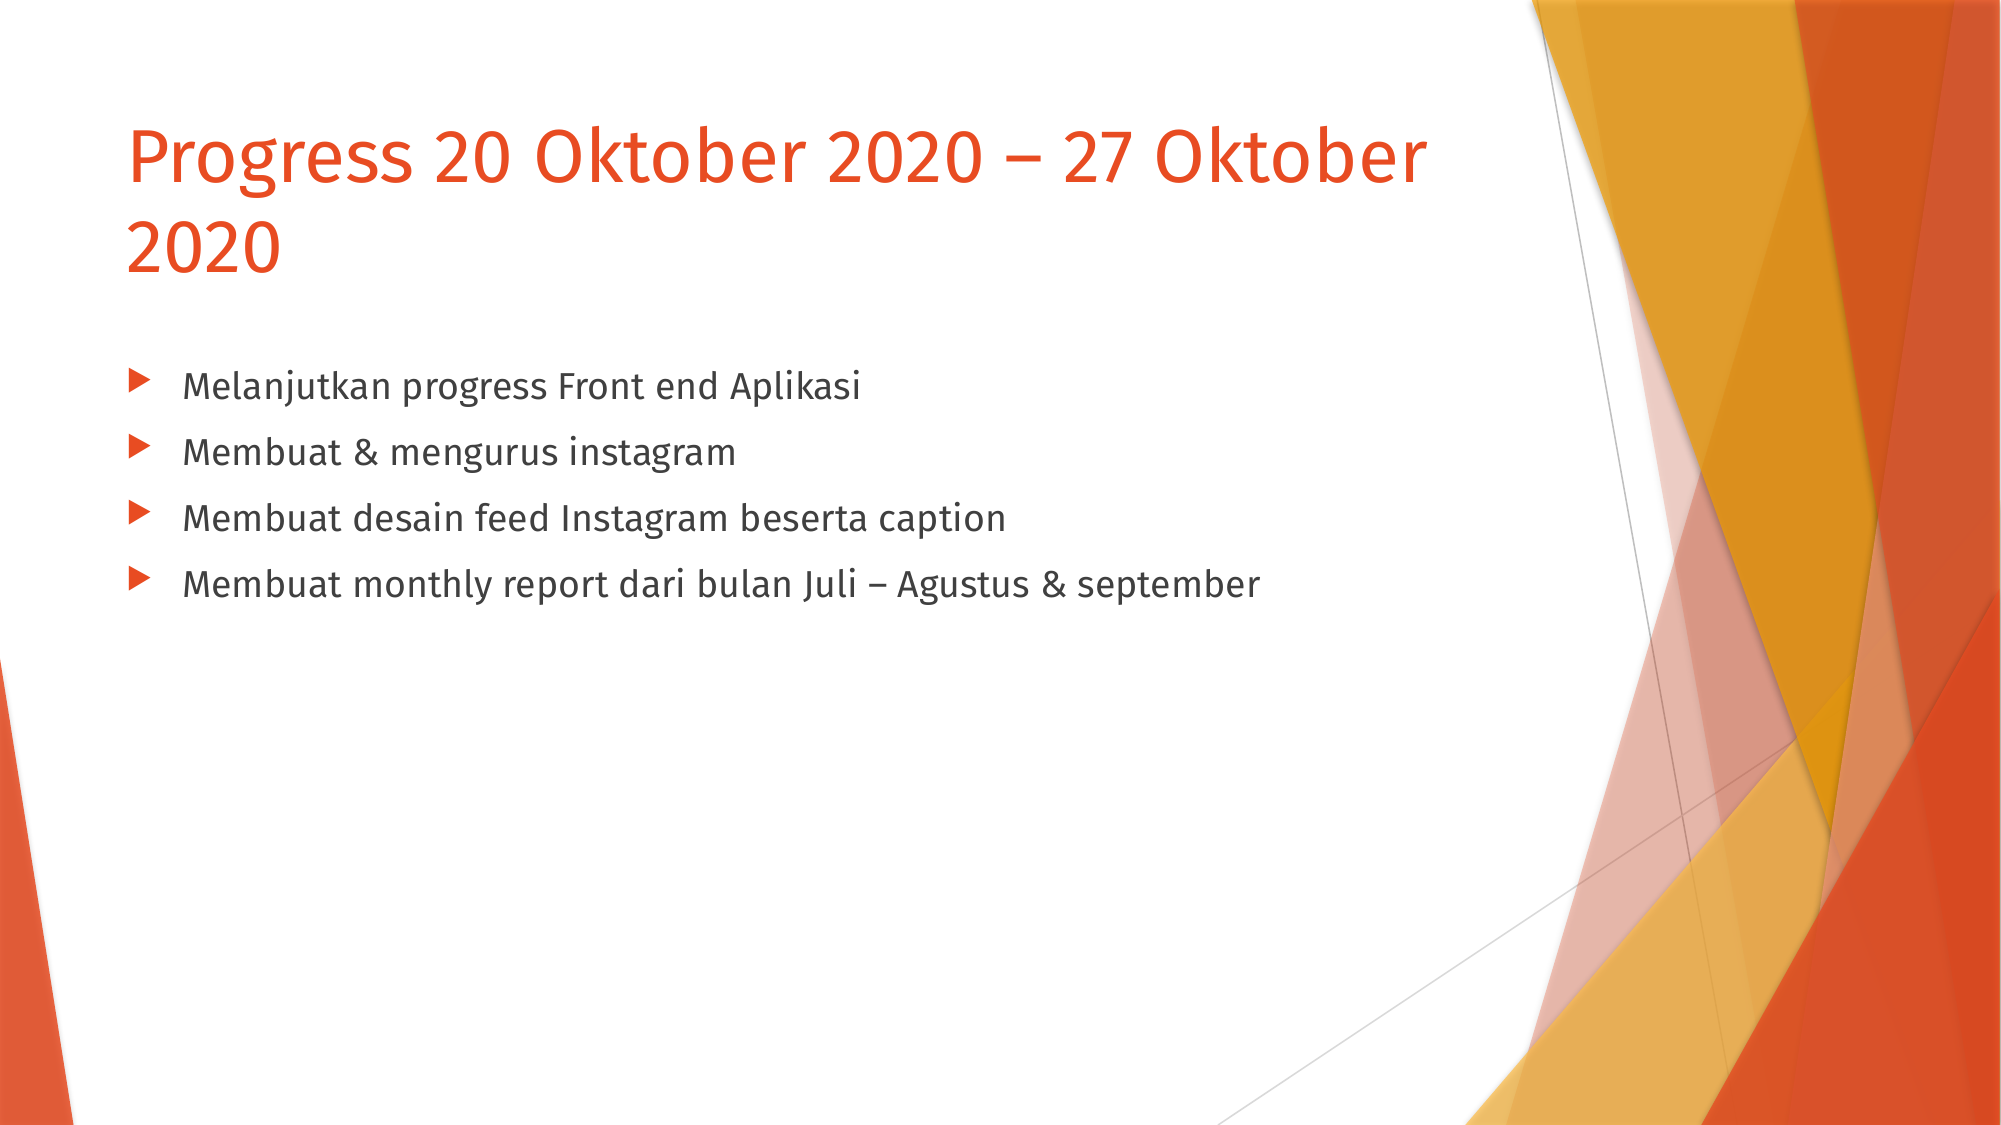

# Progress 20 Oktober 2020 – 27 Oktober 2020
Melanjutkan progress Front end Aplikasi
Membuat & mengurus instagram
Membuat desain feed Instagram beserta caption
Membuat monthly report dari bulan Juli – Agustus & september